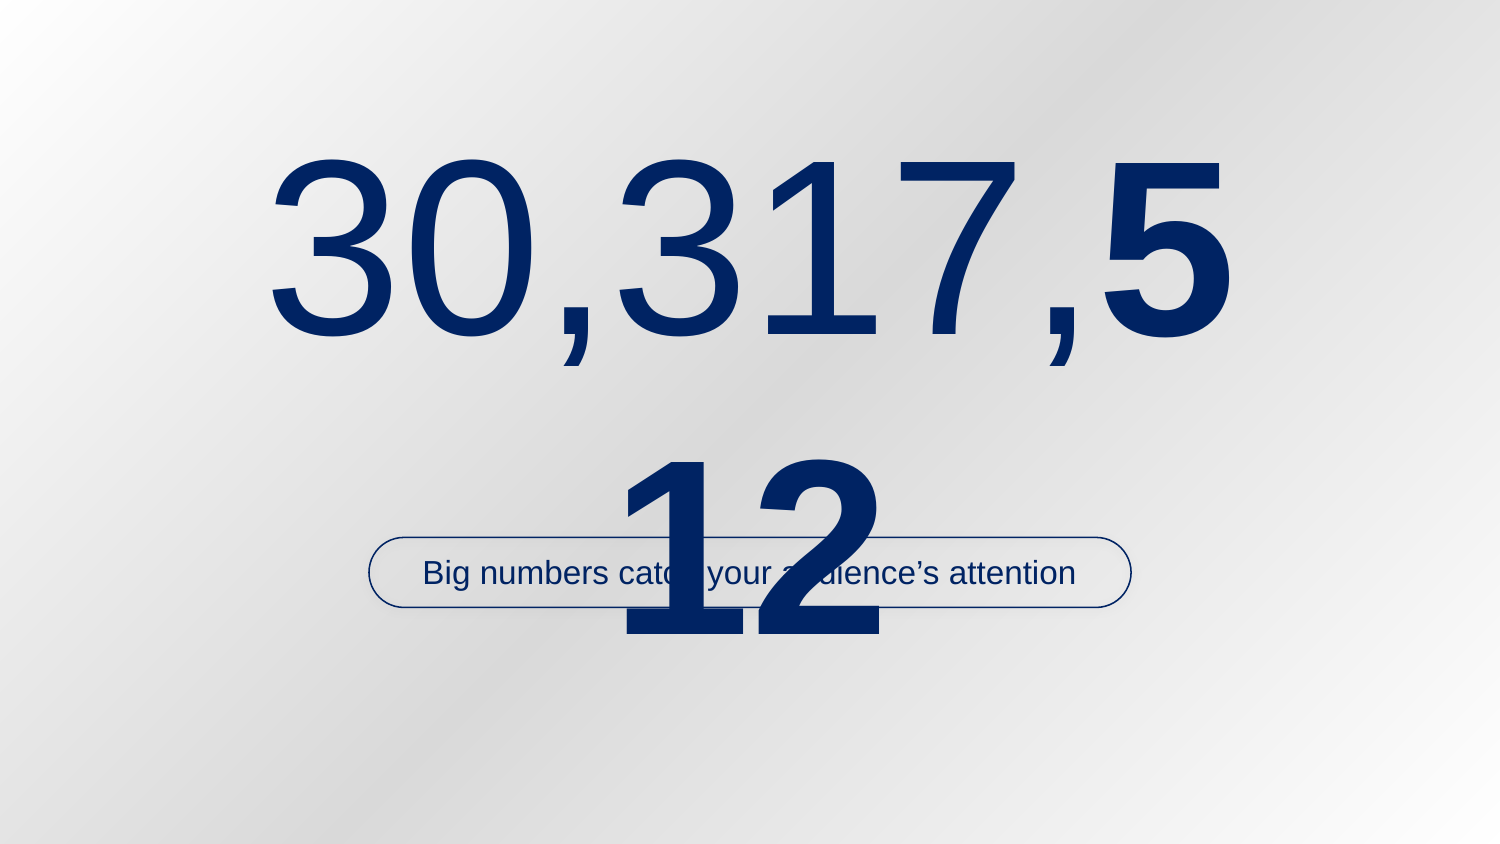

# 30,317,512
Big numbers catch your audience’s attention